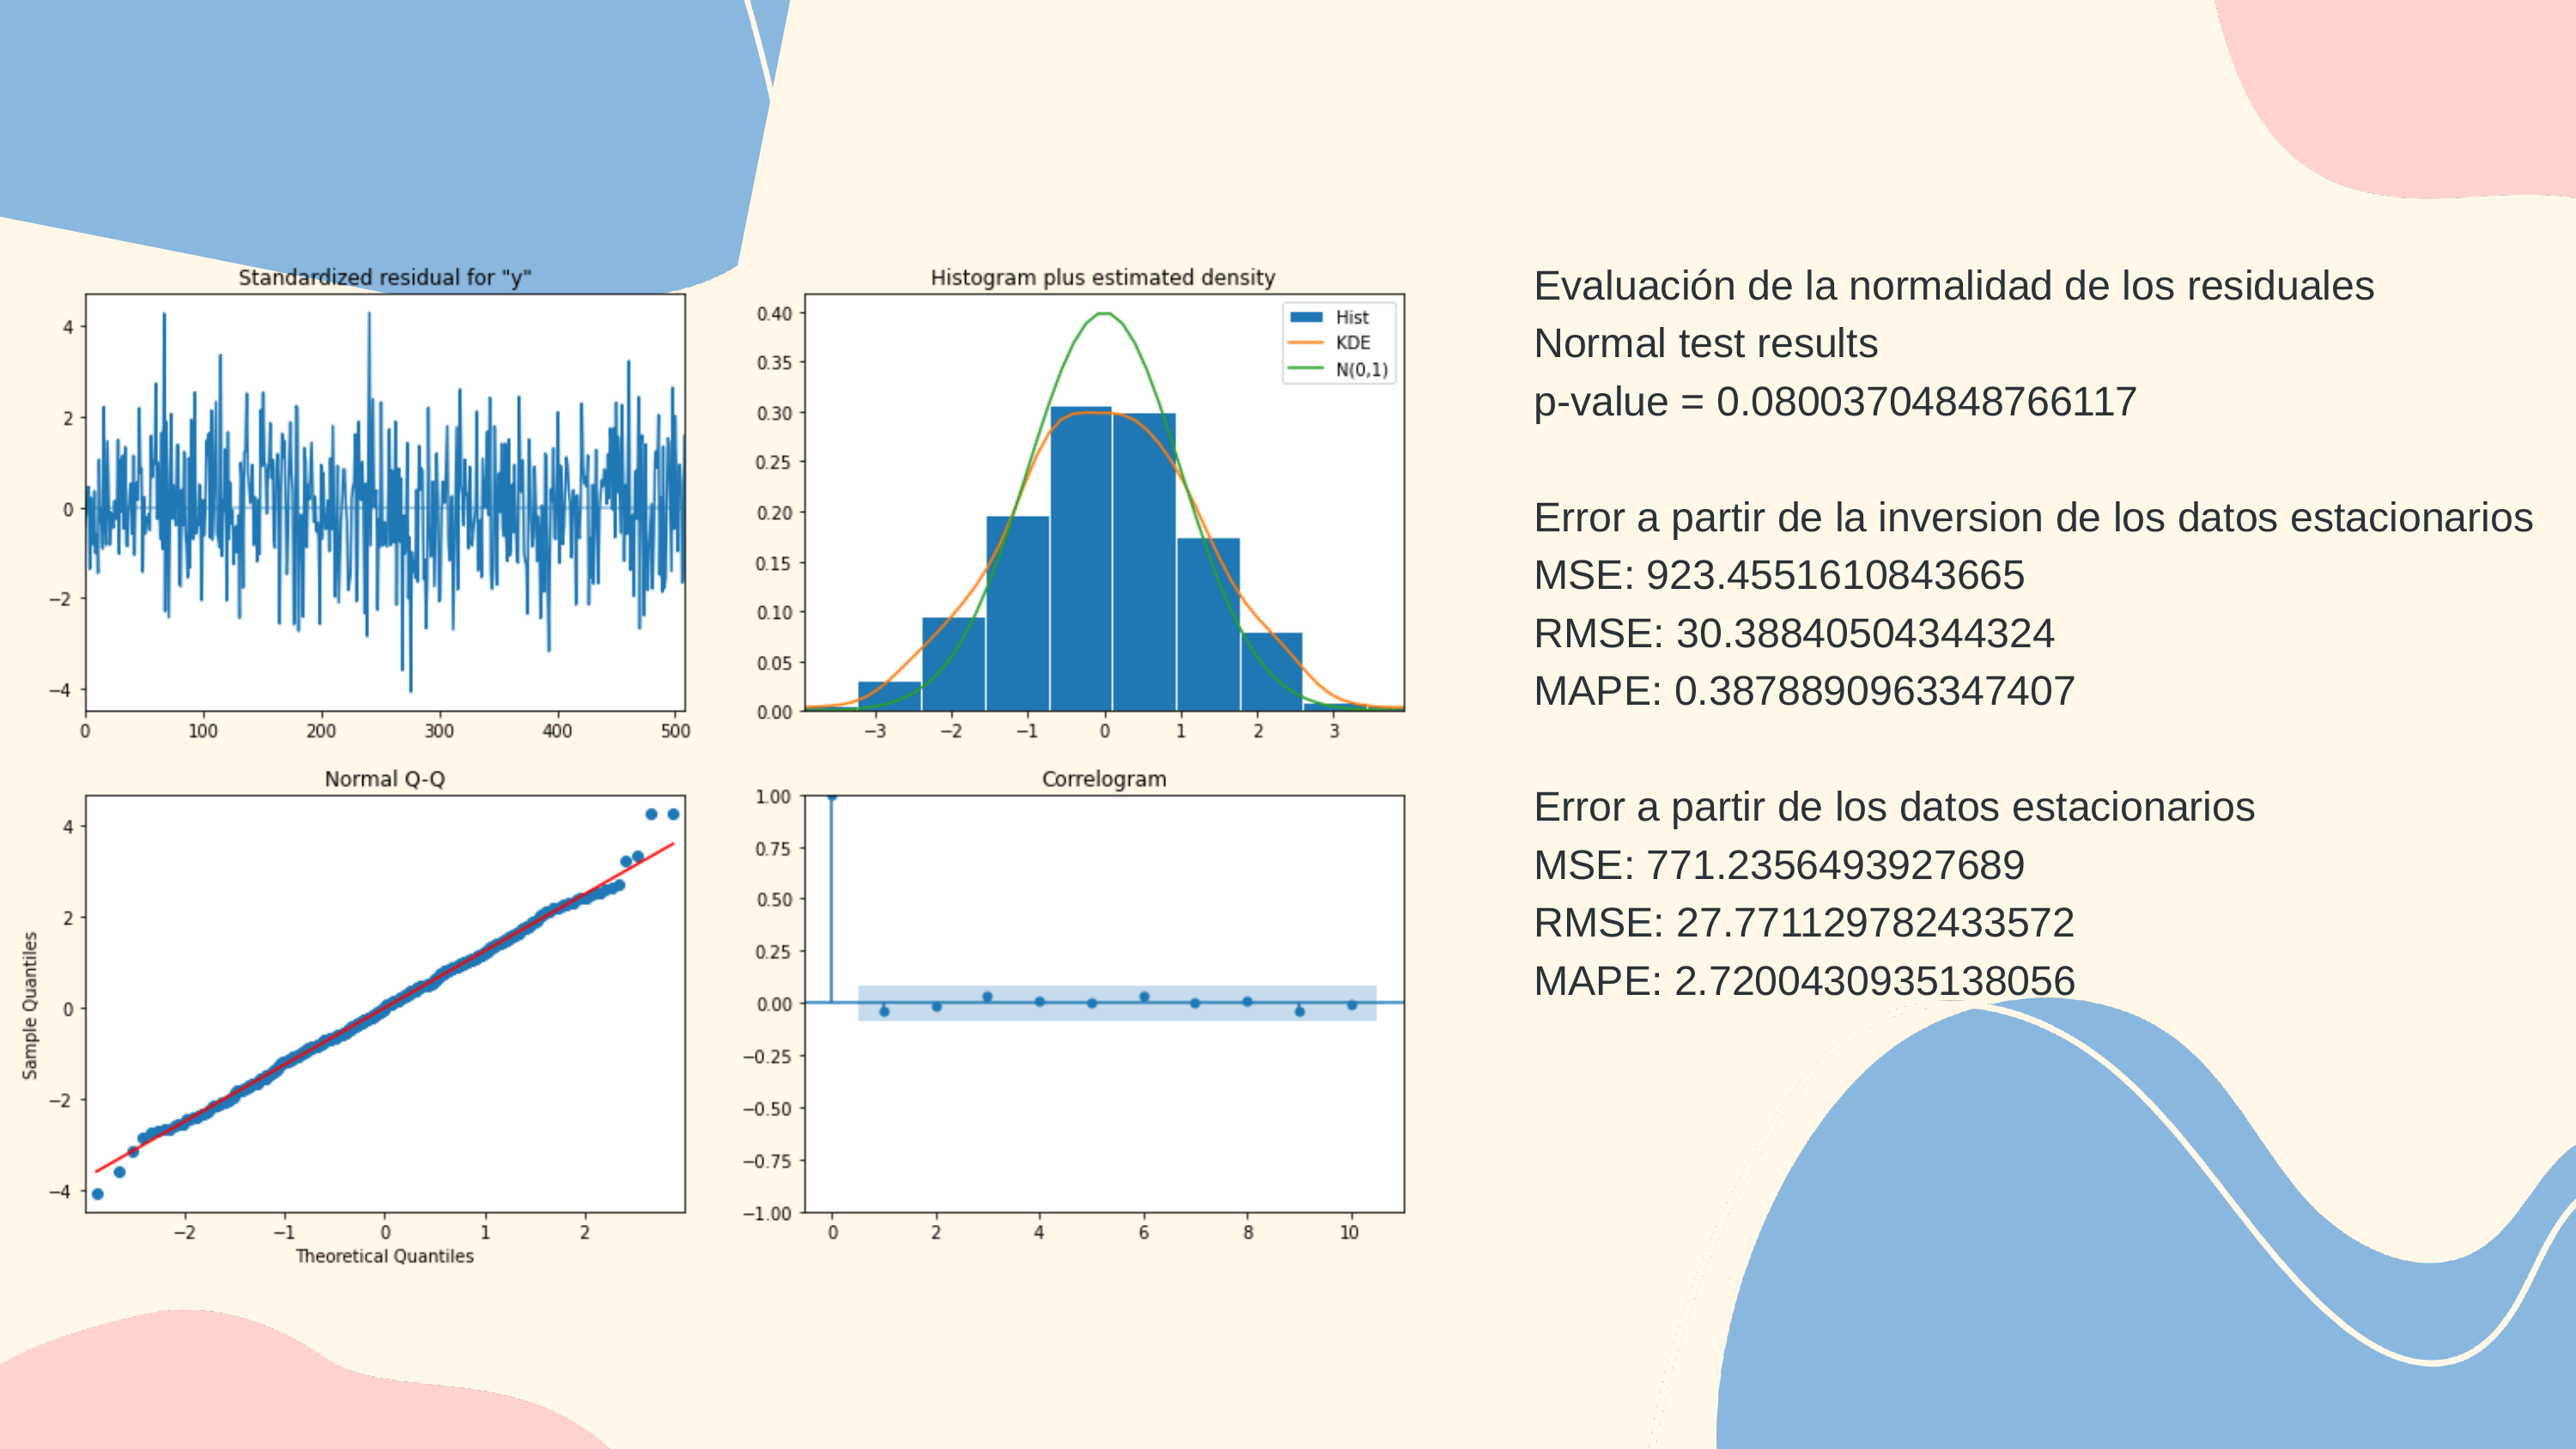

Evaluación de la normalidad de los residuales
Normal test results
p-value = 0.08003704848766117

Error a partir de la inversion de los datos estacionarios
MSE: 923.4551610843665
RMSE: 30.38840504344324
MAPE: 0.3878890963347407

Error a partir de los datos estacionarios
MSE: 771.2356493927689
RMSE: 27.771129782433572
MAPE: 2.7200430935138056